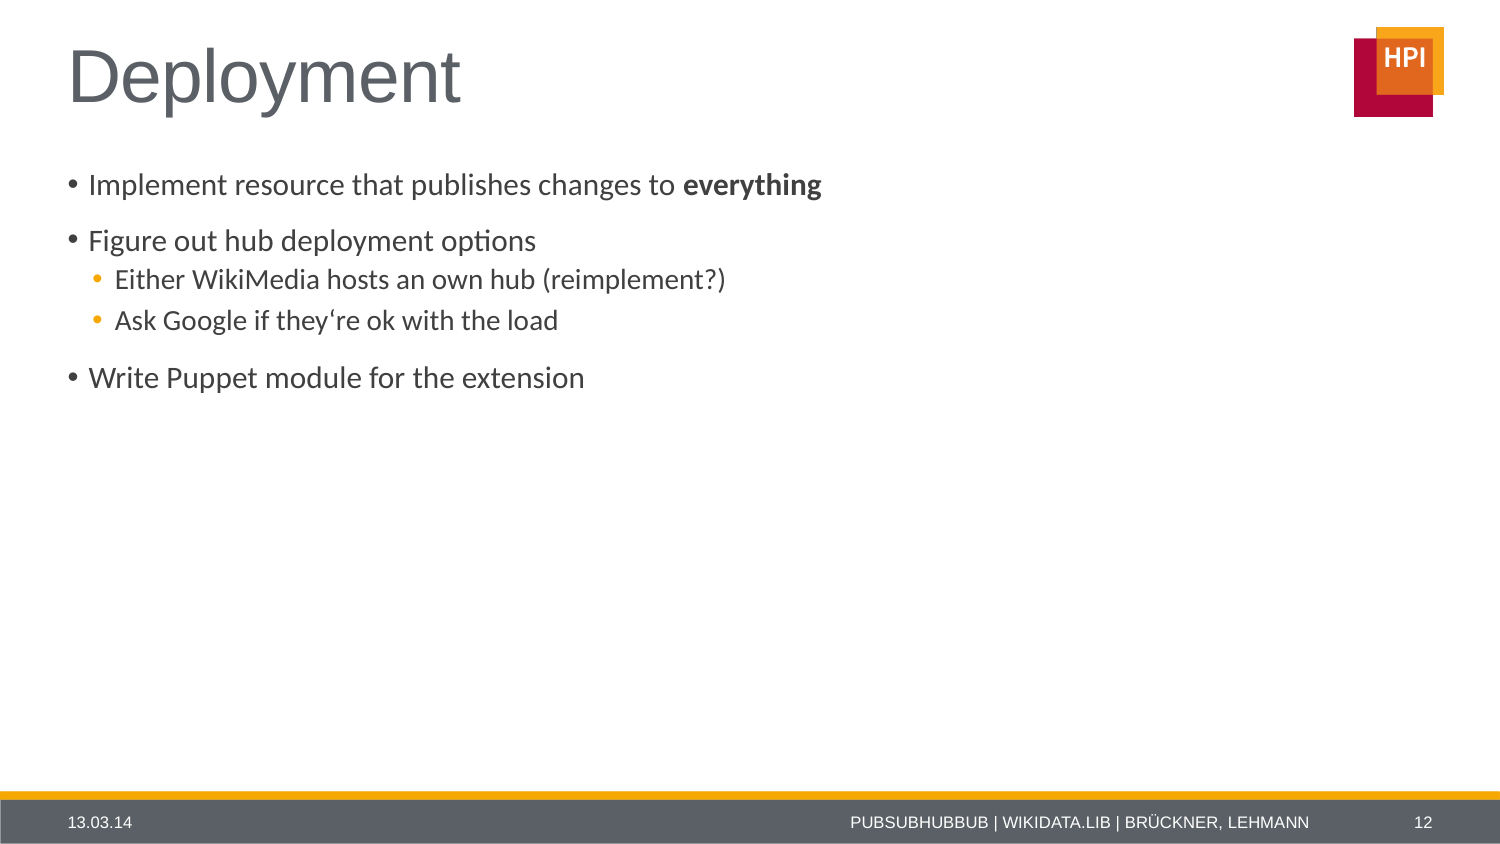

# Deployment
Implement resource that publishes changes to everything
Figure out hub deployment options
Either WikiMedia hosts an own hub (reimplement?)
Ask Google if they‘re ok with the load
Write Puppet module for the extension

13.03.14
PubSubHubbub | Wikidata.lib | BrÜckner, Lehmann
12